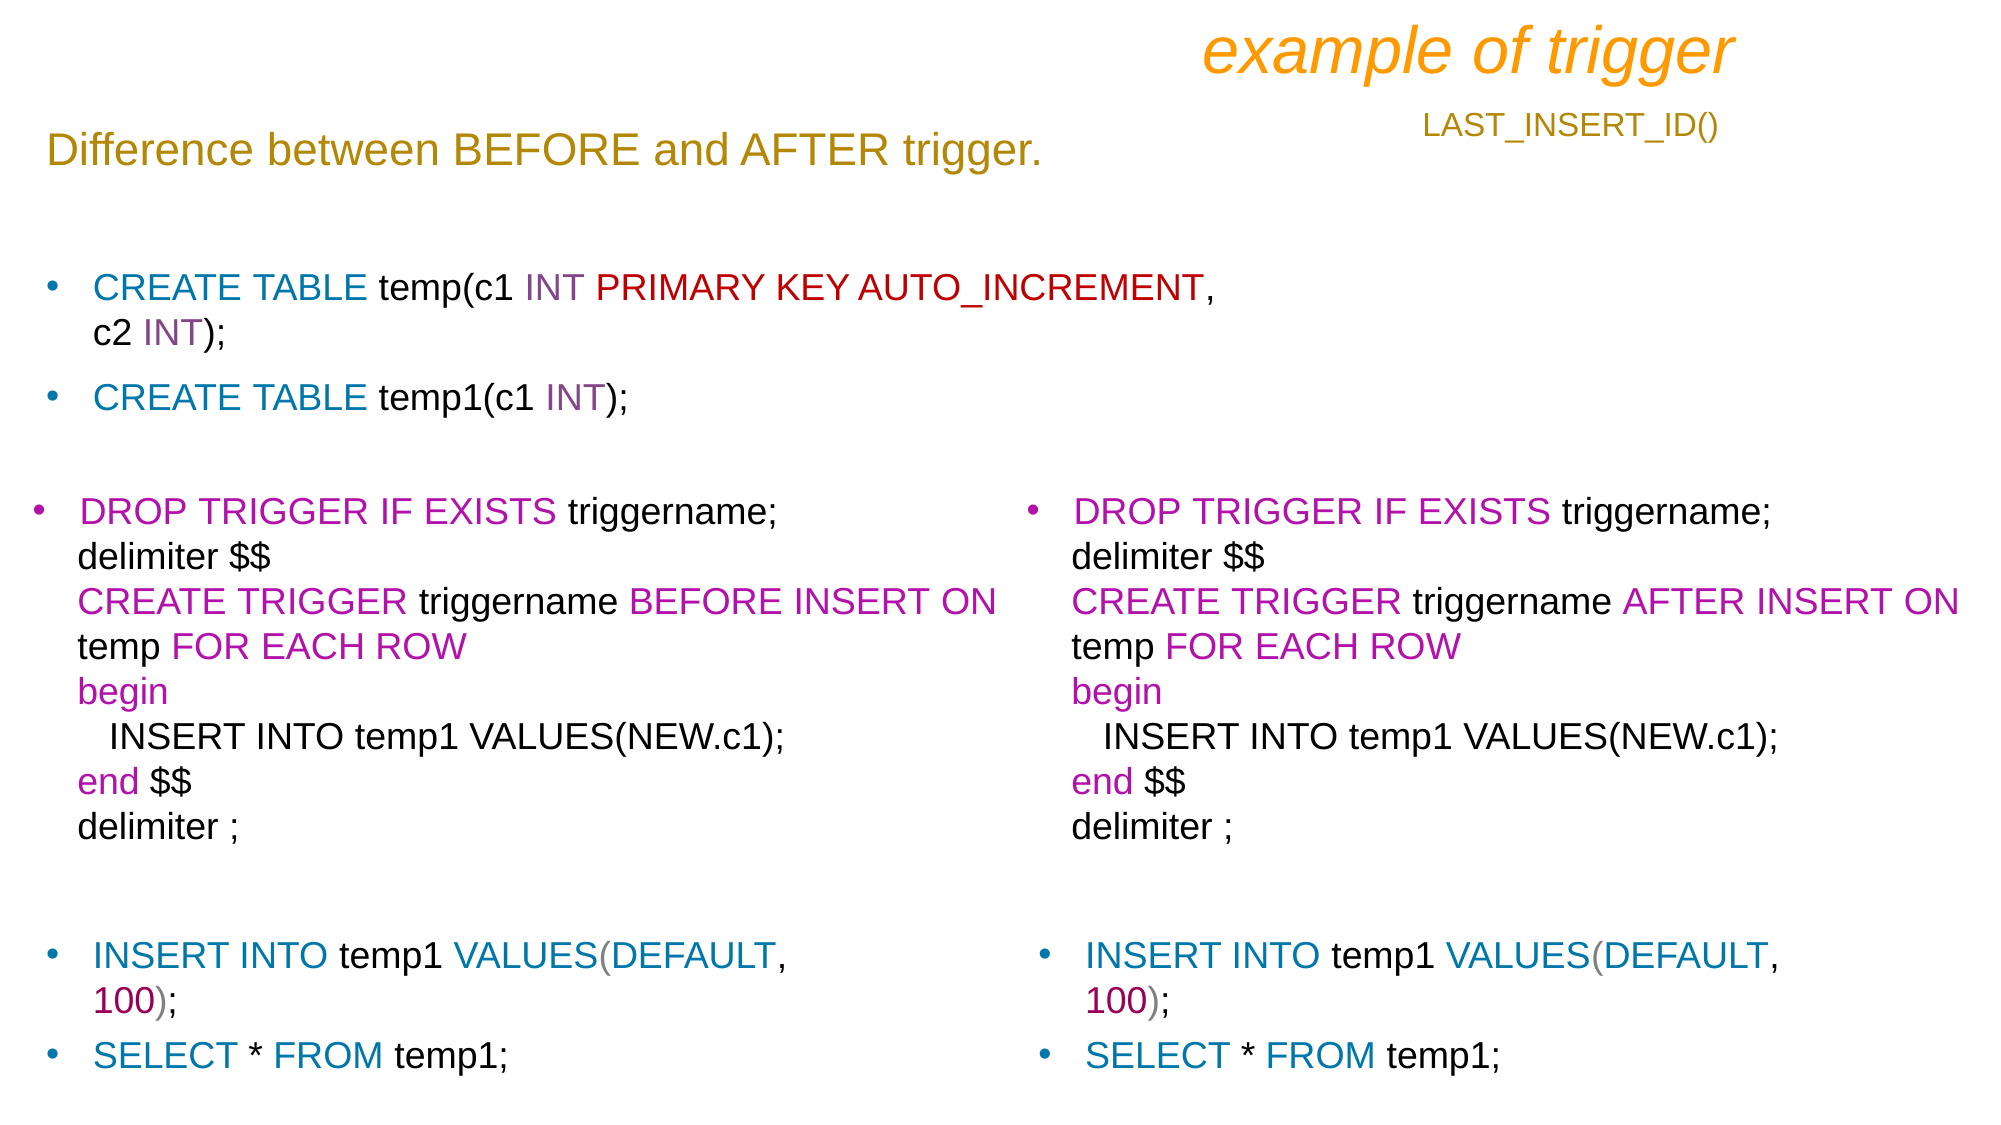

example of trigger
LAST_INSERT_ID()
Difference between BEFORE and AFTER trigger.
CREATE TABLE temp(c1 INT PRIMARY KEY AUTO_INCREMENT, c2 INT);

CREATE TABLE temp1(c1 INT);
DROP TRIGGER IF EXISTS triggername;
delimiter $$
CREATE TRIGGER triggername BEFORE INSERT ON temp FOR EACH ROW
begin
   INSERT INTO temp1 VALUES(NEW.c1);
end $$
delimiter ;
DROP TRIGGER IF EXISTS triggername;
delimiter $$
CREATE TRIGGER triggername AFTER INSERT ON temp FOR EACH ROW
begin
   INSERT INTO temp1 VALUES(NEW.c1);
end $$
delimiter ;
INSERT INTO temp1 VALUES(DEFAULT, 100);

SELECT * FROM temp1;
INSERT INTO temp1 VALUES(DEFAULT, 100);

SELECT * FROM temp1;